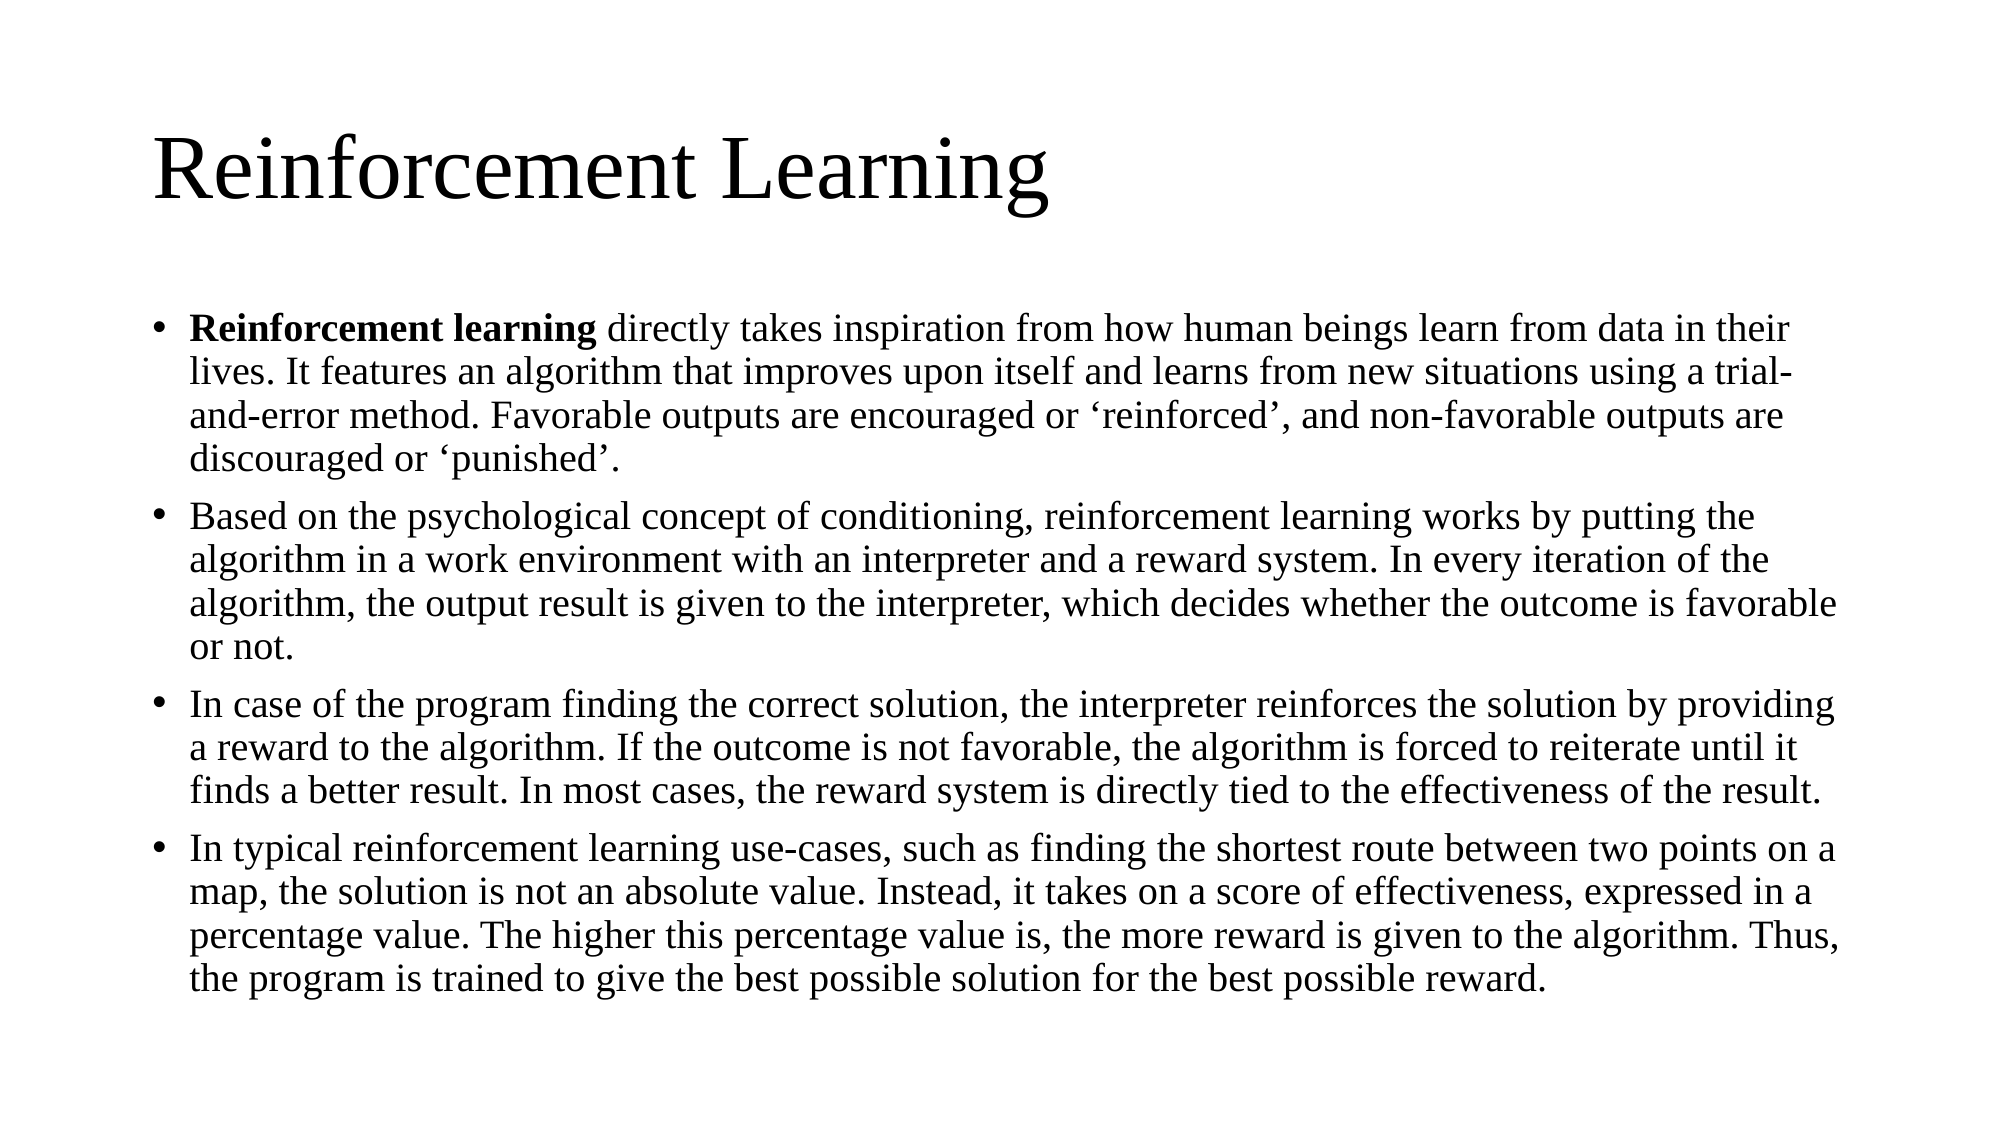

# Reinforcement Learning
Reinforcement learning directly takes inspiration from how human beings learn from data in their lives. It features an algorithm that improves upon itself and learns from new situations using a trial-and-error method. Favorable outputs are encouraged or ‘reinforced’, and non-favorable outputs are discouraged or ‘punished’.
Based on the psychological concept of conditioning, reinforcement learning works by putting the algorithm in a work environment with an interpreter and a reward system. In every iteration of the algorithm, the output result is given to the interpreter, which decides whether the outcome is favorable or not.
In case of the program finding the correct solution, the interpreter reinforces the solution by providing a reward to the algorithm. If the outcome is not favorable, the algorithm is forced to reiterate until it finds a better result. In most cases, the reward system is directly tied to the effectiveness of the result.
In typical reinforcement learning use-cases, such as finding the shortest route between two points on a map, the solution is not an absolute value. Instead, it takes on a score of effectiveness, expressed in a percentage value. The higher this percentage value is, the more reward is given to the algorithm. Thus, the program is trained to give the best possible solution for the best possible reward.